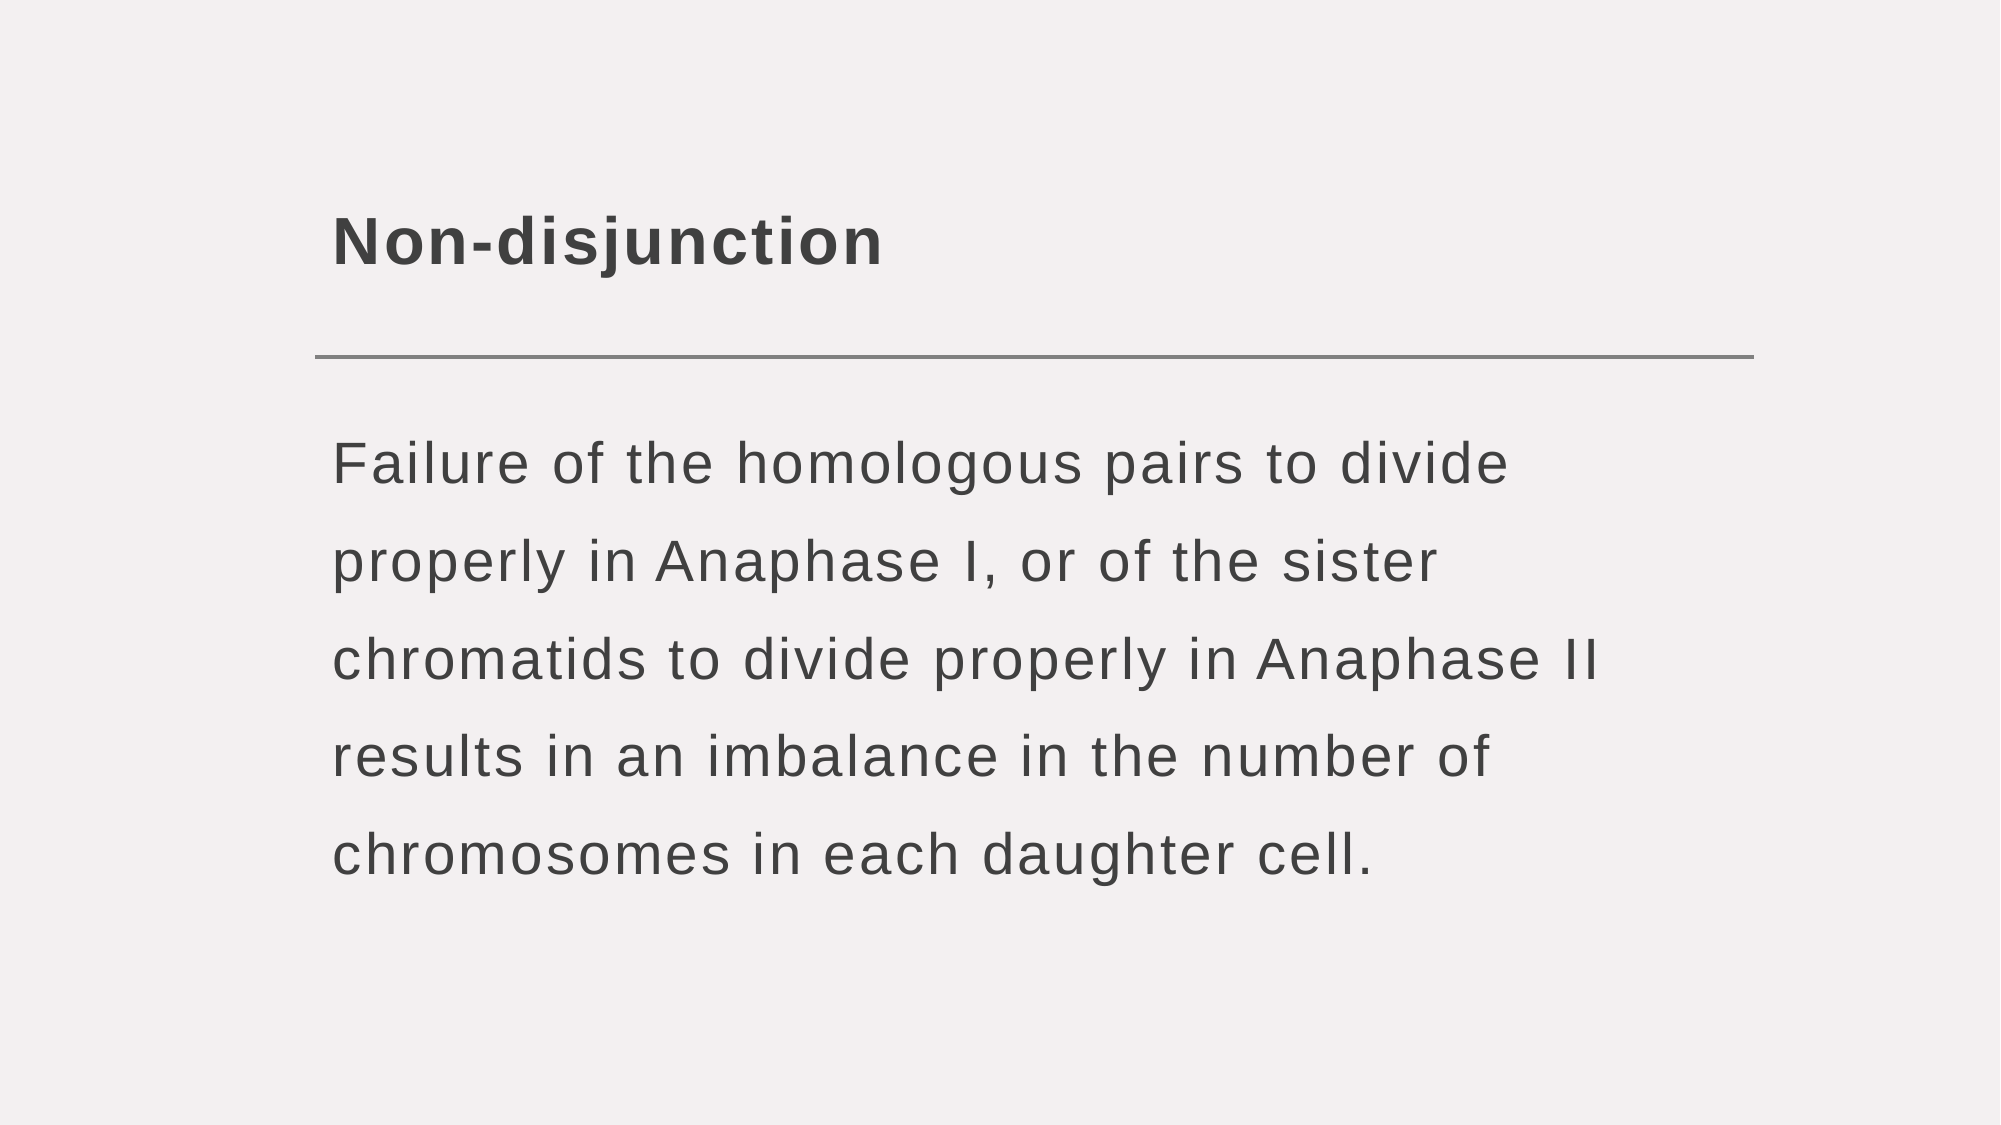

# Non-disjunction
Failure of the homologous pairs to divide properly in Anaphase I, or of the sister chromatids to divide properly in Anaphase II results in an imbalance in the number of chromosomes in each daughter cell.